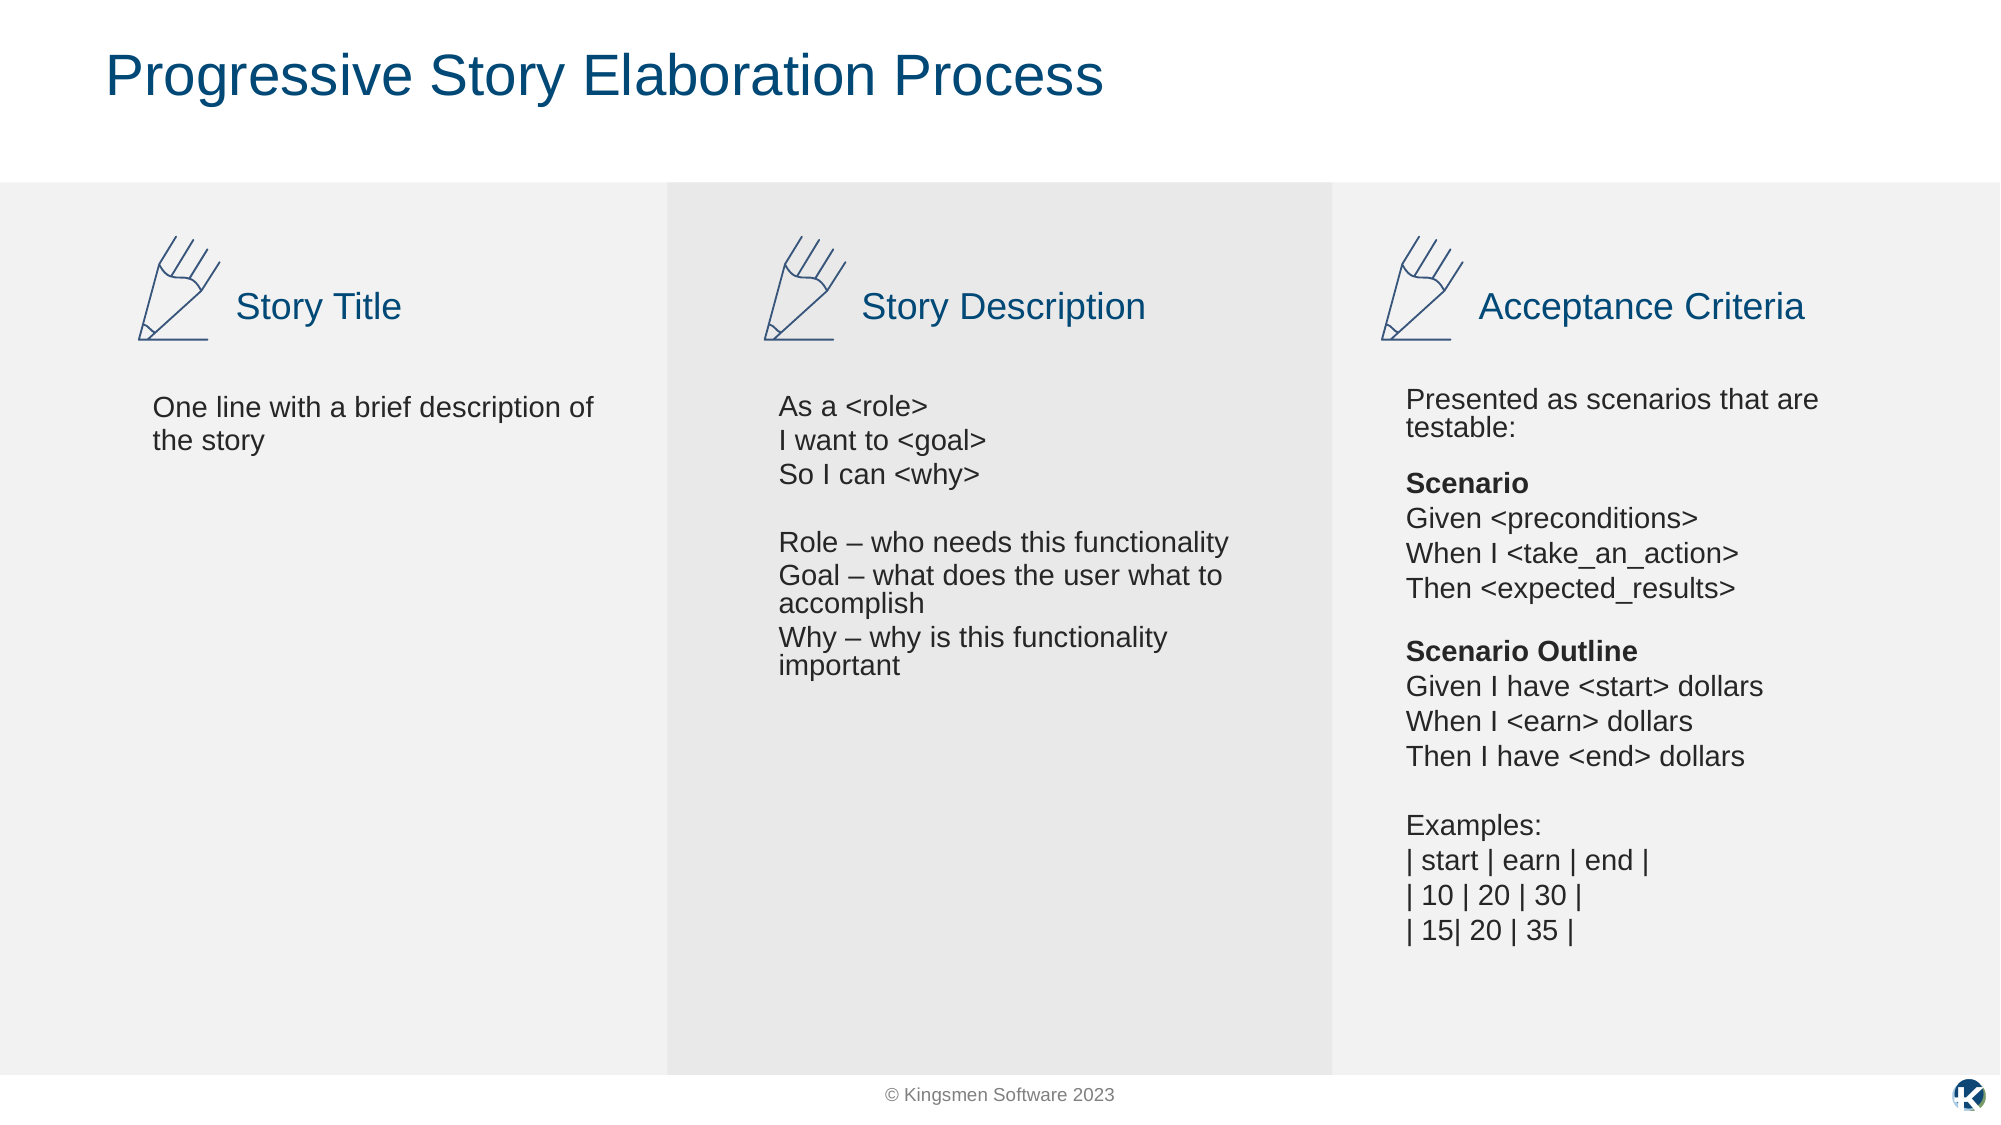

# Progressive Story Elaboration Process

Story Title
Story Description
Acceptance Criteria
Presented as scenarios that are testable:

Scenario
Given <preconditions>
When I <take_an_action>
Then <expected_results>

Scenario Outline
Given I have <start> dollars
When I <earn> dollars
Then I have <end> dollars

Examples:
| start | earn | end |
| 10 | 20 | 30 |
| 15| 20 | 35 |
One line with a brief description of the story
As a <role>
I want to <goal>
So I can <why>

Role – who needs this functionality
Goal – what does the user what to accomplish
Why – why is this functionality important